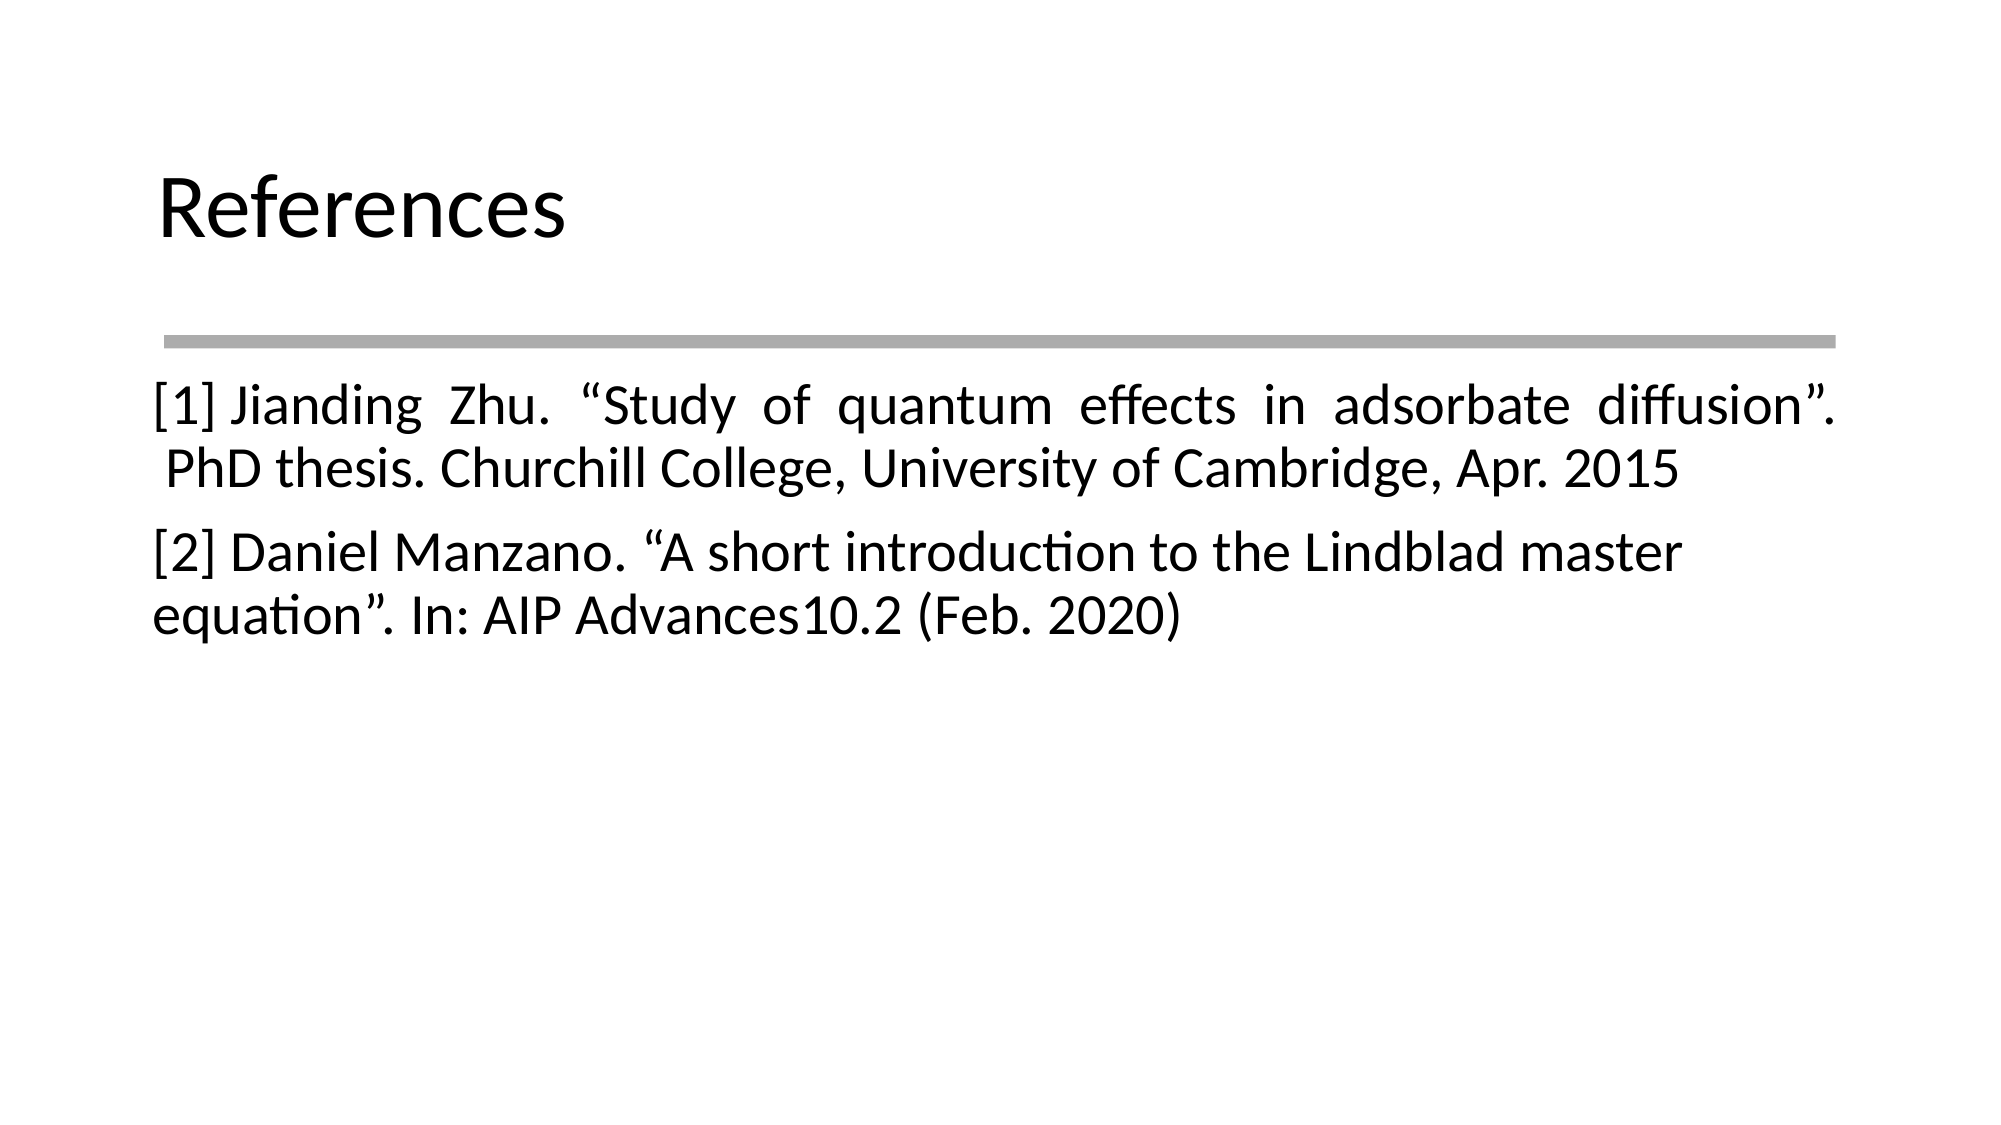

# References

[1] Jianding  Zhu.  “Study  of  quantum  effects  in  adsorbate  diffusion”.  PhD thesis. Churchill College, University of Cambridge, Apr. 2015
[2] Daniel Manzano. “A short introduction to the Lindblad master equation”. In: AIP Advances10.2 (Feb. 2020)